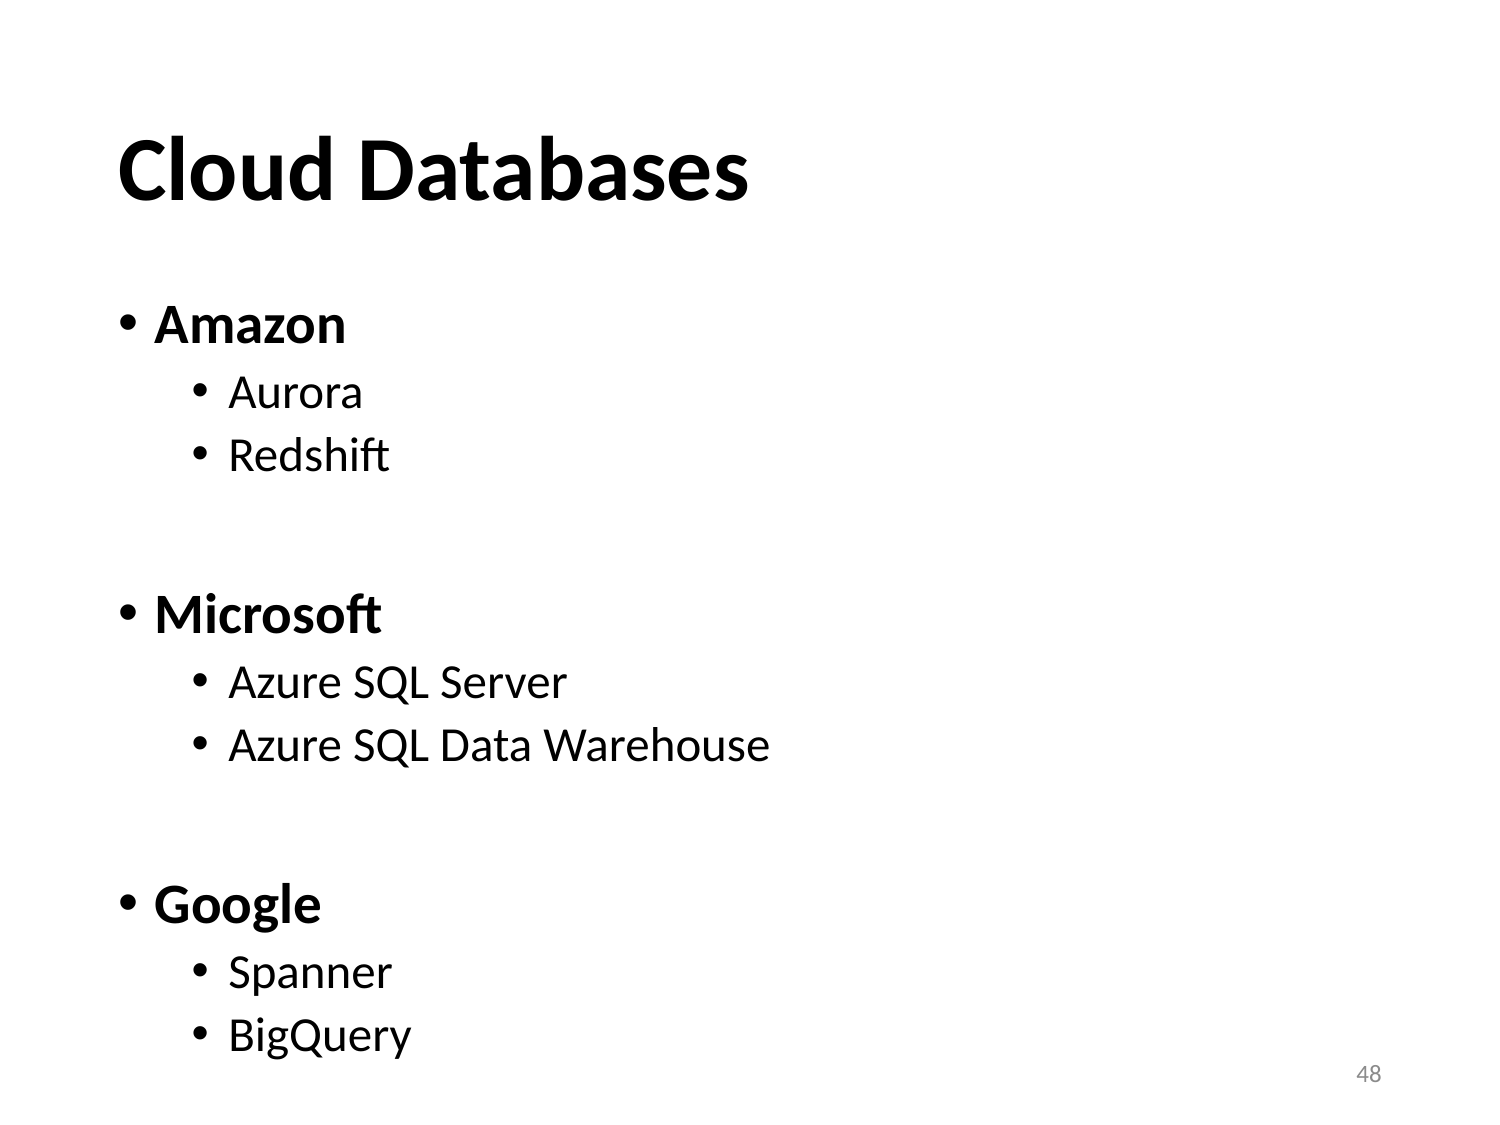

# Cloud Databases
Amazon
Aurora
Redshift

Microsoft
Azure SQL Server
Azure SQL Data Warehouse

Google
Spanner
BigQuery
48